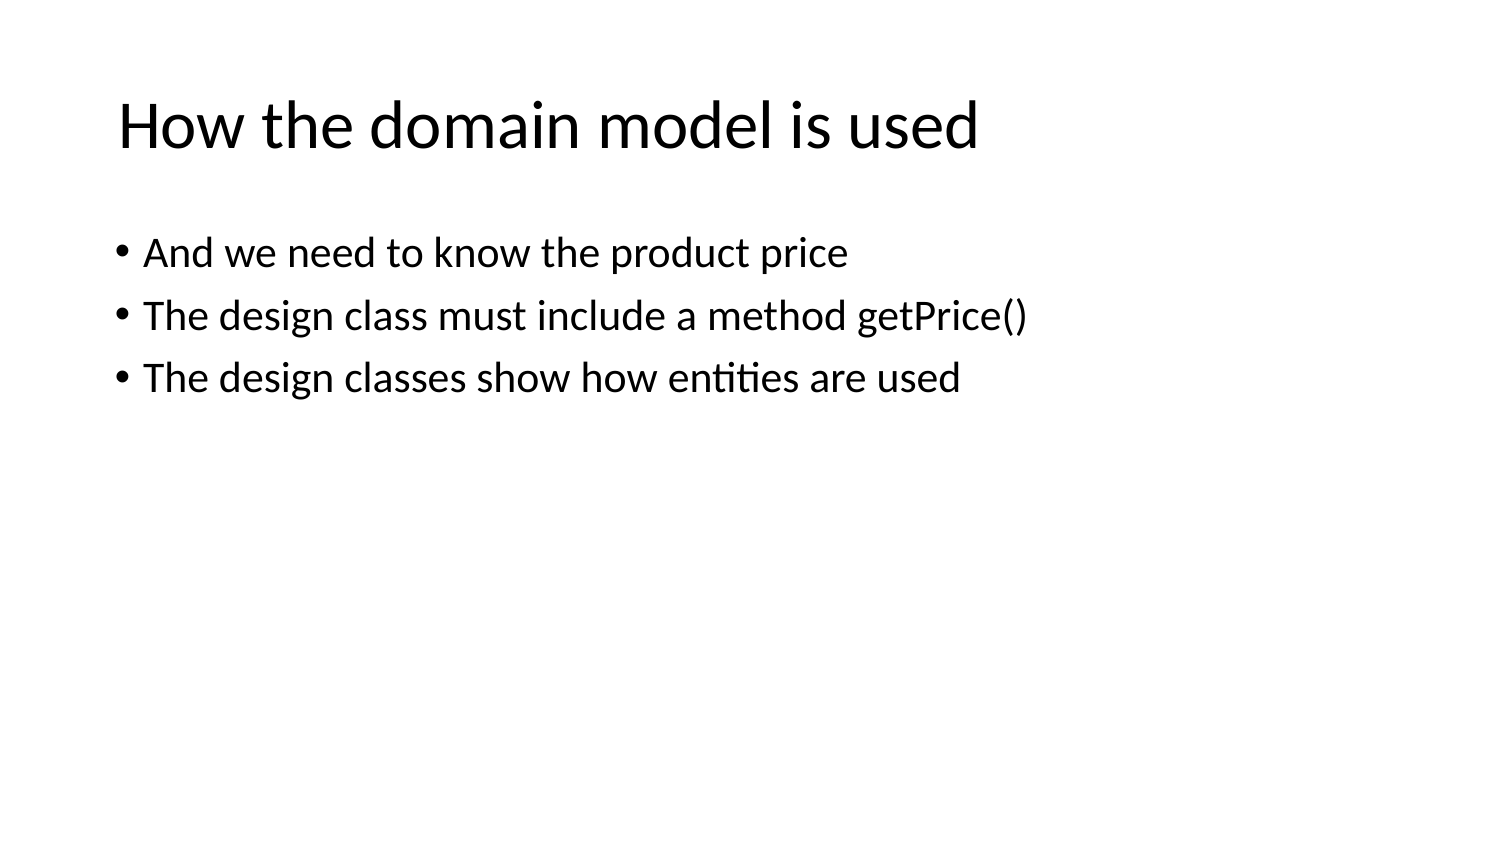

# How the domain model is used
And we need to know the product price
The design class must include a method getPrice()
The design classes show how entities are used